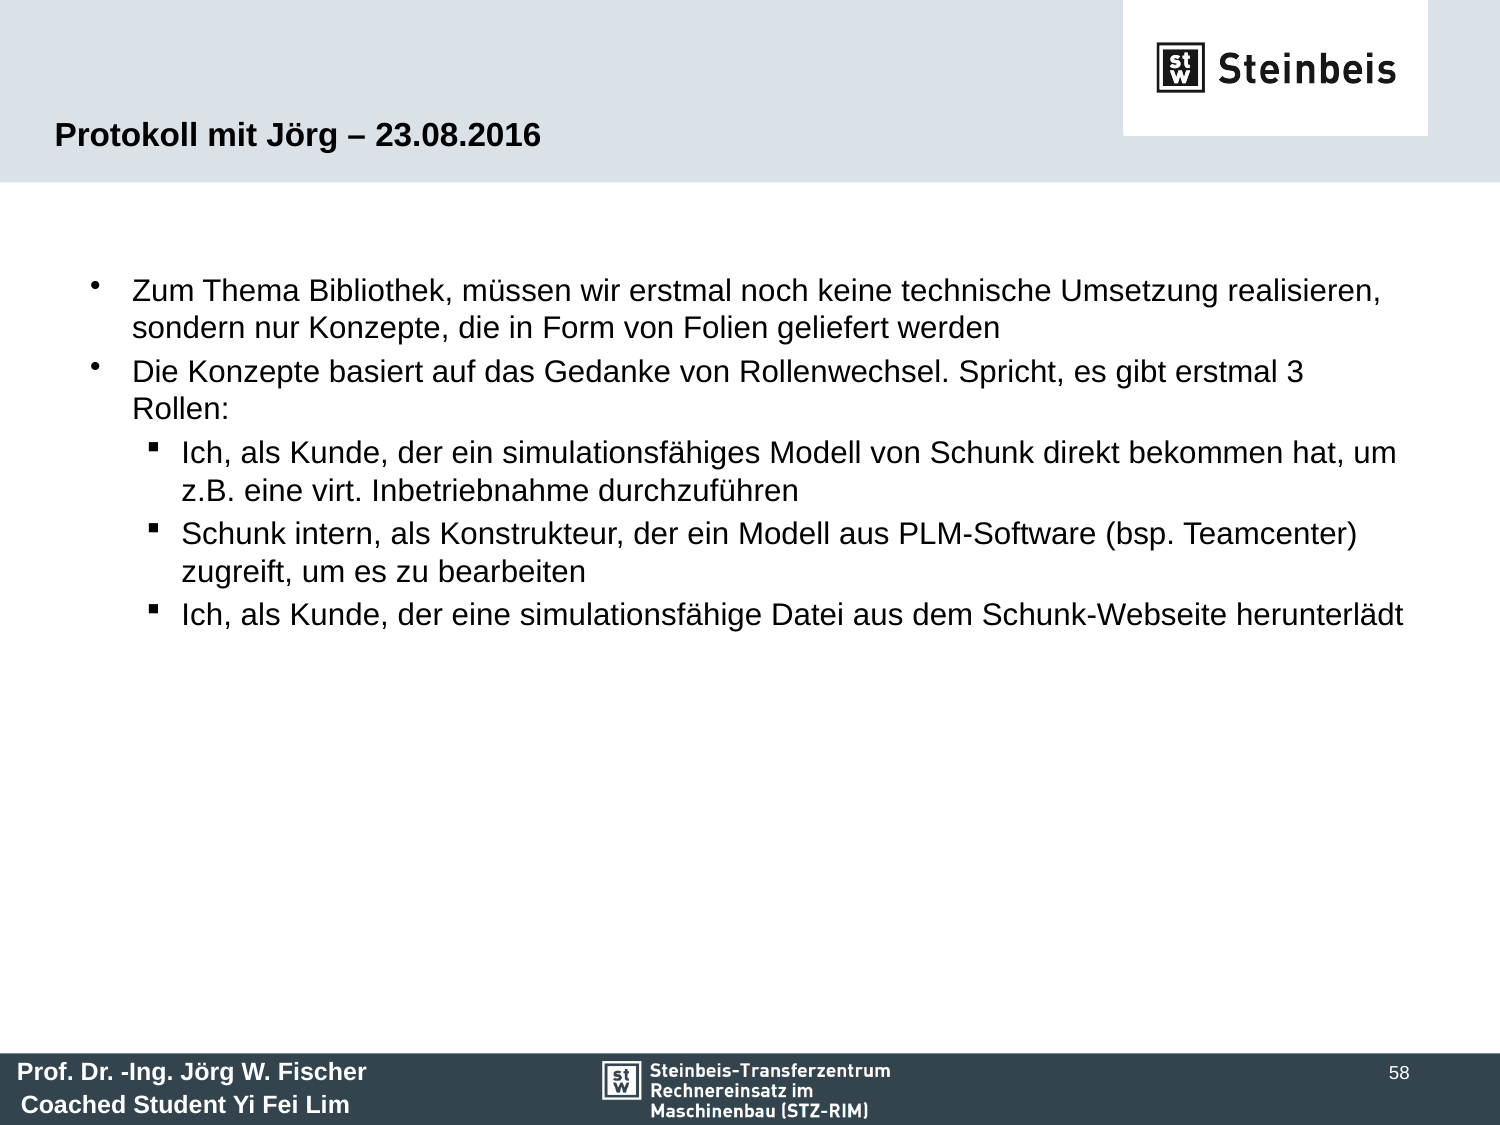

# Protokoll mit Jörg – 23.08.2016
Zum Thema Bibliothek, müssen wir erstmal noch keine technische Umsetzung realisieren, sondern nur Konzepte, die in Form von Folien geliefert werden
Die Konzepte basiert auf das Gedanke von Rollenwechsel. Spricht, es gibt erstmal 3 Rollen:
Ich, als Kunde, der ein simulationsfähiges Modell von Schunk direkt bekommen hat, um z.B. eine virt. Inbetriebnahme durchzuführen
Schunk intern, als Konstrukteur, der ein Modell aus PLM-Software (bsp. Teamcenter) zugreift, um es zu bearbeiten
Ich, als Kunde, der eine simulationsfähige Datei aus dem Schunk-Webseite herunterlädt

58